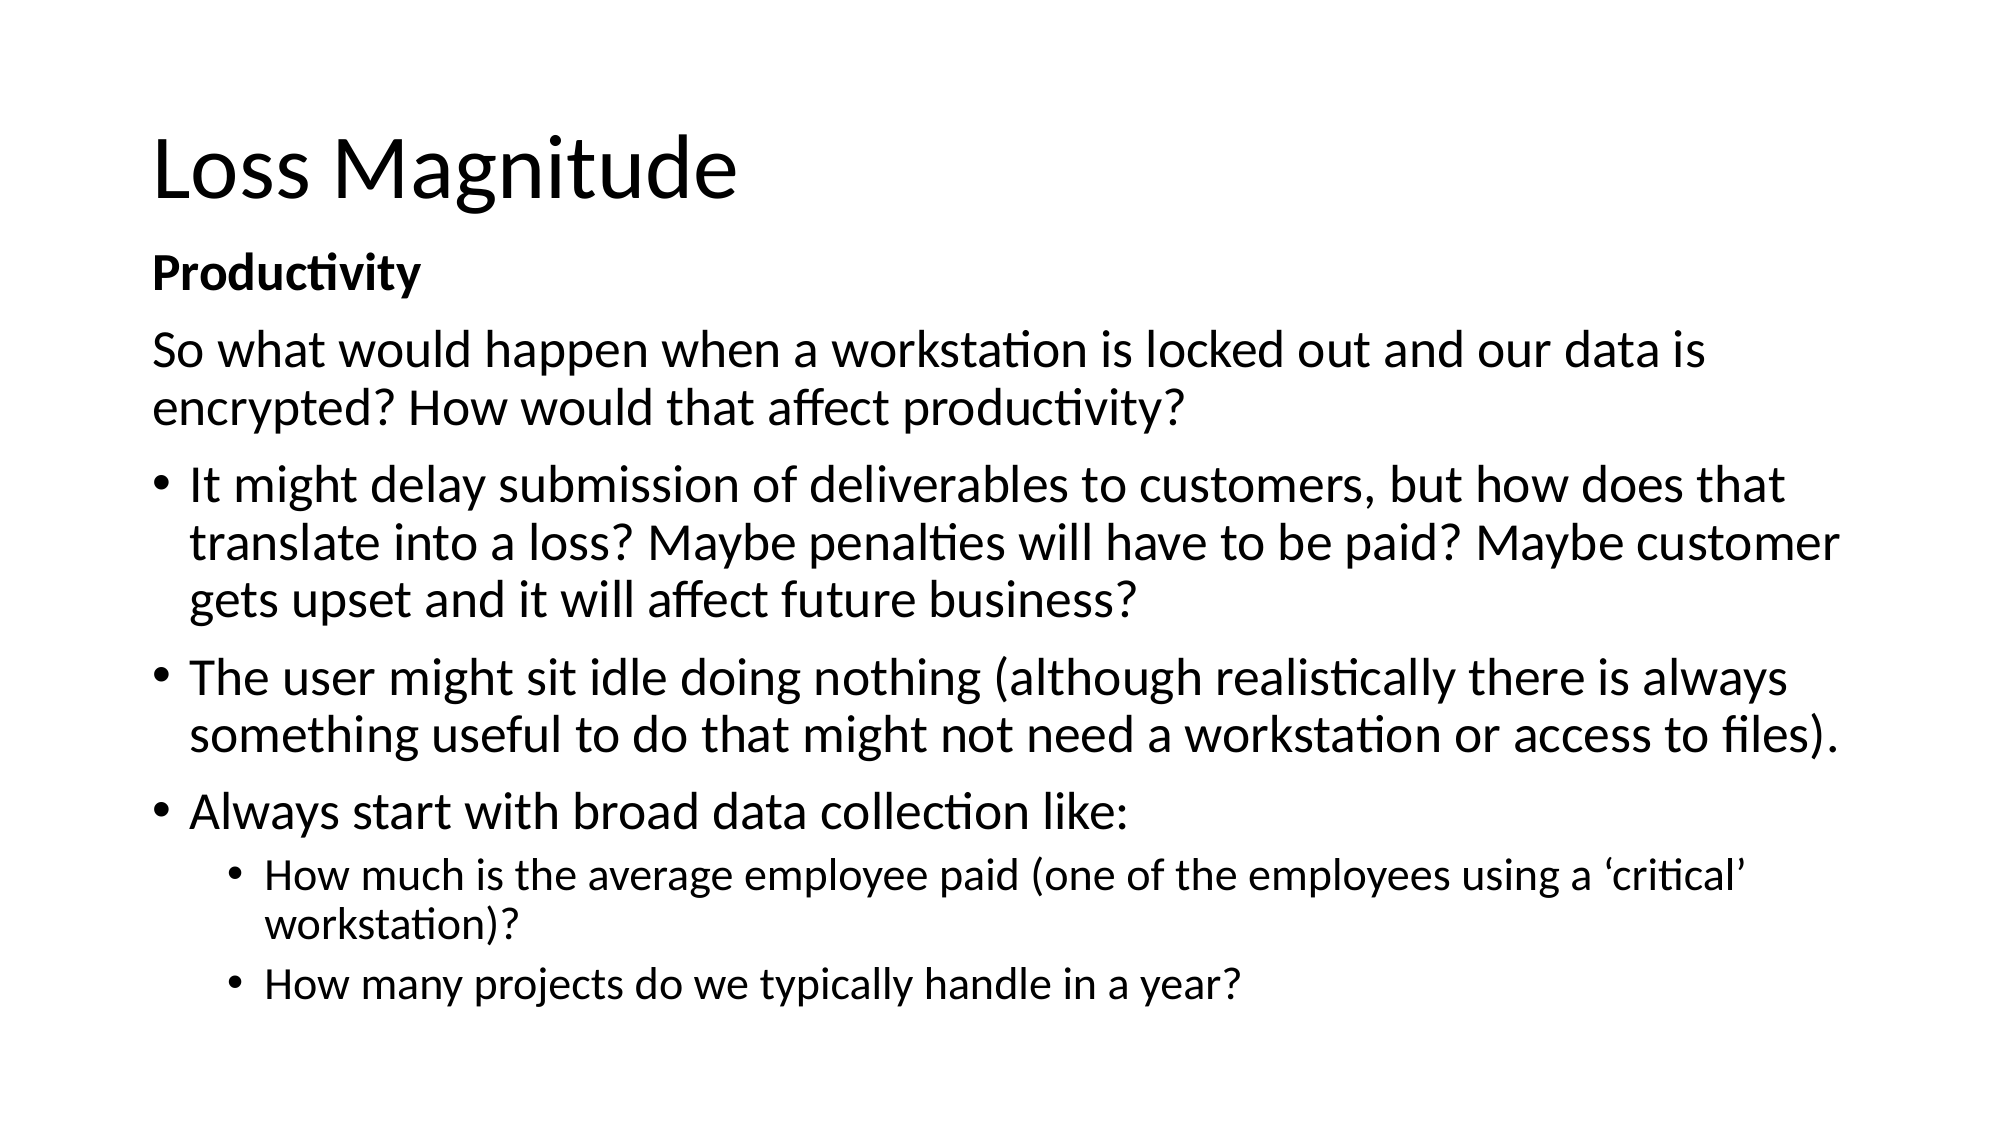

# Loss Magnitude
Productivity
So what would happen when a workstation is locked out and our data is encrypted? How would that affect productivity?
It might delay submission of deliverables to customers, but how does that translate into a loss? Maybe penalties will have to be paid? Maybe customer gets upset and it will affect future business?
The user might sit idle doing nothing (although realistically there is always something useful to do that might not need a workstation or access to files).
Always start with broad data collection like:
How much is the average employee paid (one of the employees using a ‘critical’ workstation)?
How many projects do we typically handle in a year?